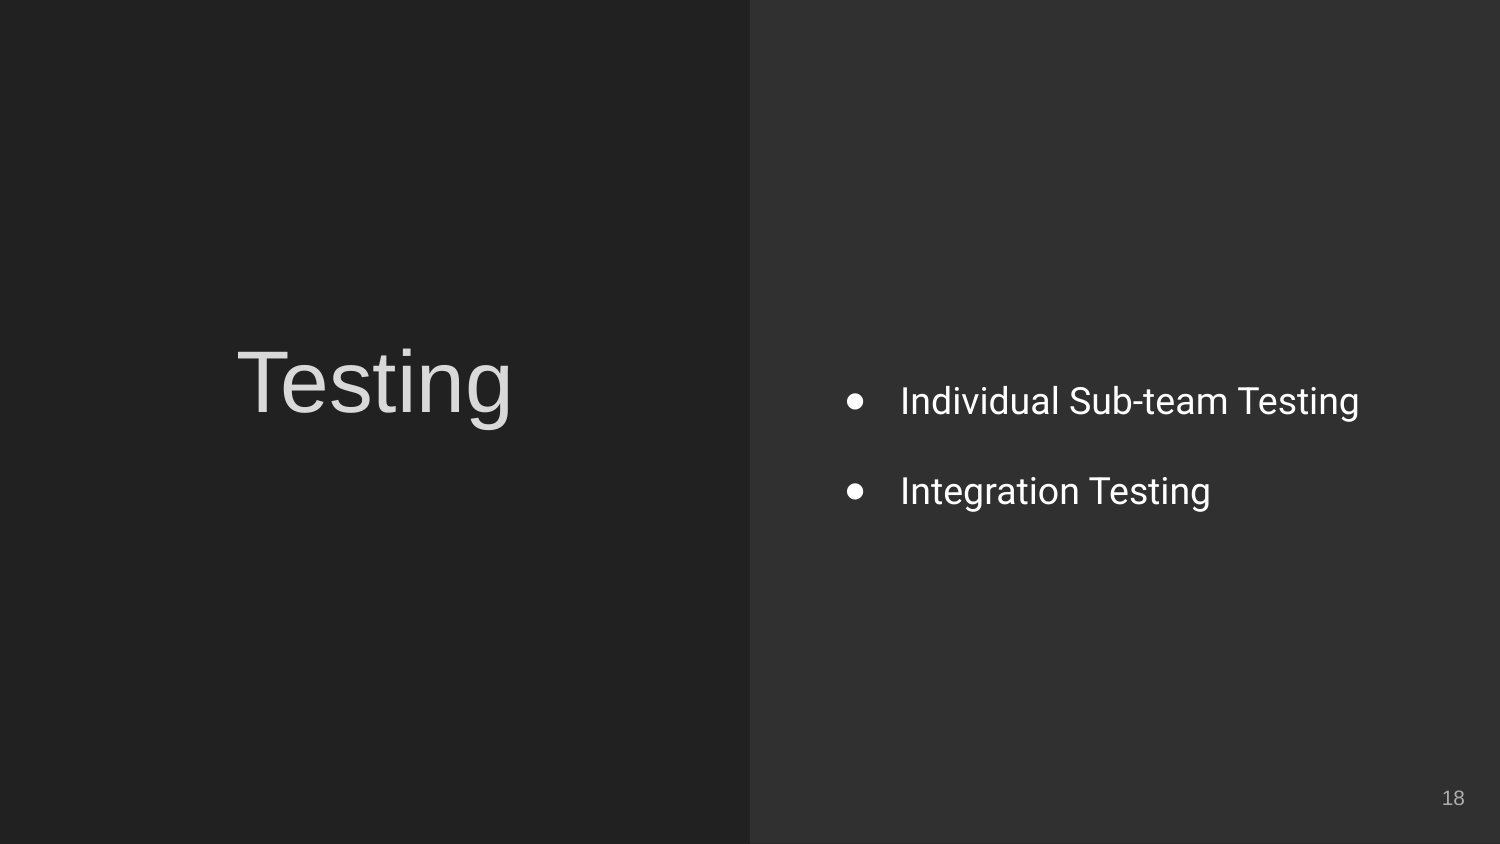

Individual Sub-team Testing
Integration Testing
# Testing
18